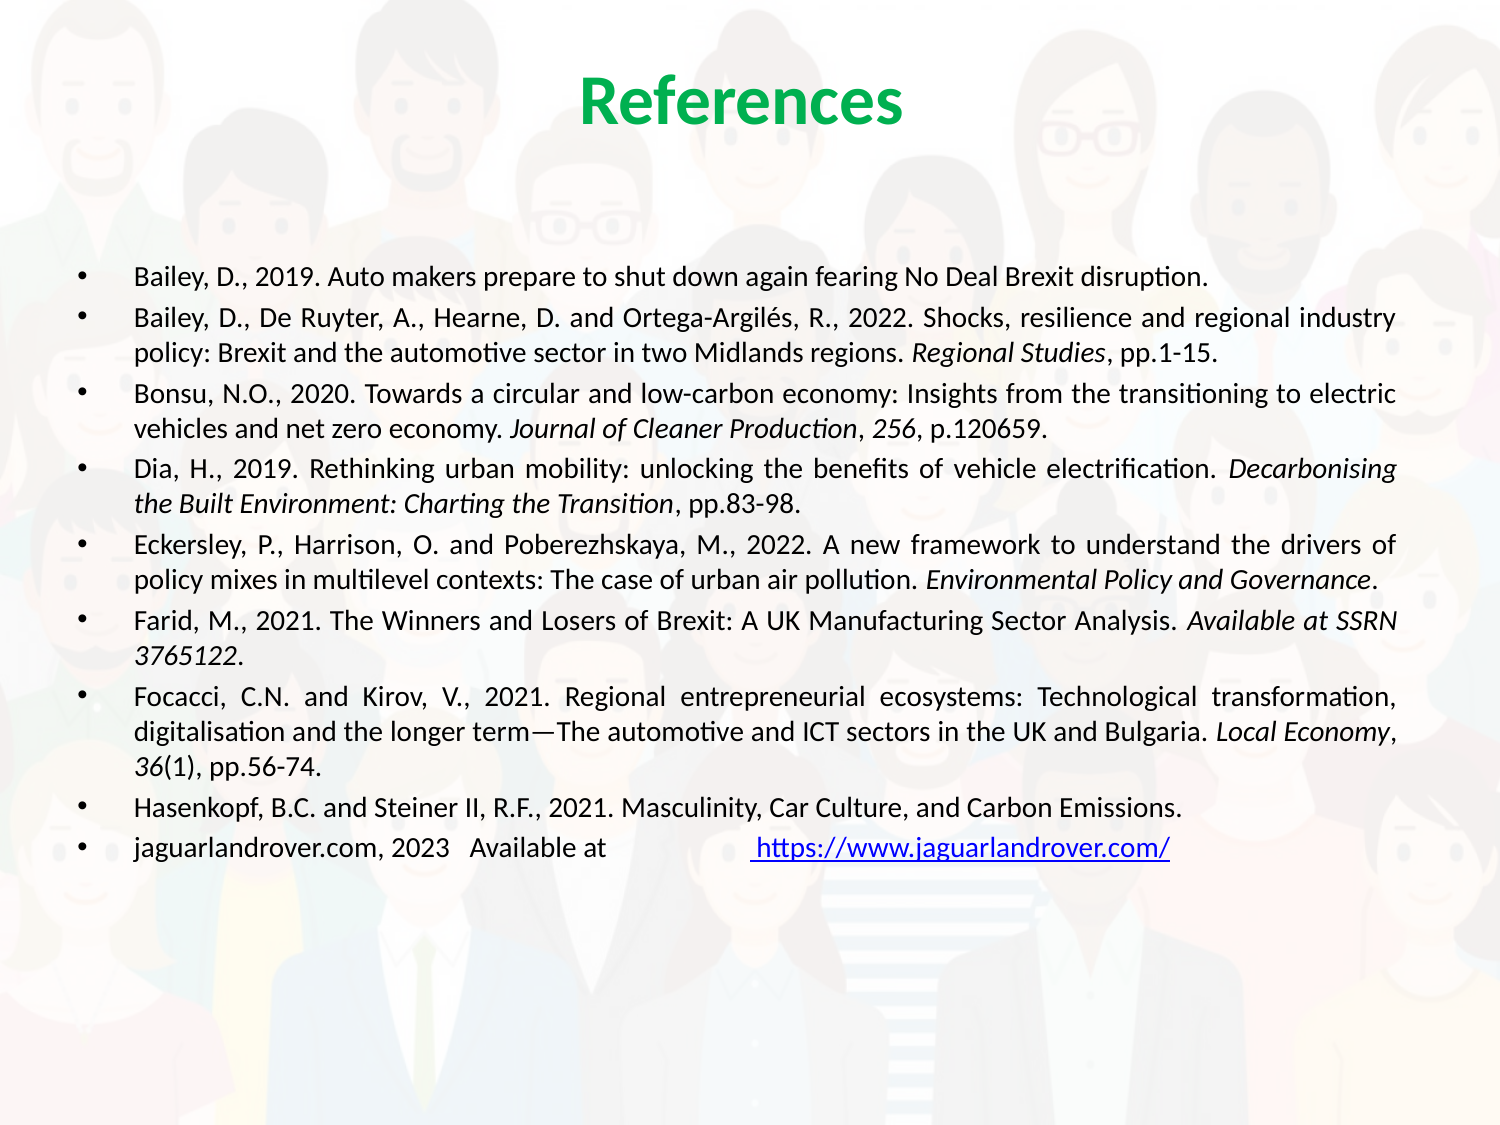

# References
Bailey, D., 2019. Auto makers prepare to shut down again fearing No Deal Brexit disruption.
Bailey, D., De Ruyter, A., Hearne, D. and Ortega-Argilés, R., 2022. Shocks, resilience and regional industry policy: Brexit and the automotive sector in two Midlands regions. Regional Studies, pp.1-15.
Bonsu, N.O., 2020. Towards a circular and low-carbon economy: Insights from the transitioning to electric vehicles and net zero economy. Journal of Cleaner Production, 256, p.120659.
Dia, H., 2019. Rethinking urban mobility: unlocking the benefits of vehicle electrification. Decarbonising the Built Environment: Charting the Transition, pp.83-98.
Eckersley, P., Harrison, O. and Poberezhskaya, M., 2022. A new framework to understand the drivers of policy mixes in multilevel contexts: The case of urban air pollution. Environmental Policy and Governance.
Farid, M., 2021. The Winners and Losers of Brexit: A UK Manufacturing Sector Analysis. Available at SSRN 3765122.
Focacci, C.N. and Kirov, V., 2021. Regional entrepreneurial ecosystems: Technological transformation, digitalisation and the longer term—The automotive and ICT sectors in the UK and Bulgaria. Local Economy, 36(1), pp.56-74.
Hasenkopf, B.C. and Steiner II, R.F., 2021. Masculinity, Car Culture, and Carbon Emissions.
jaguarlandrover.com, 2023   Available at                       https://www.jaguarlandrover.com/